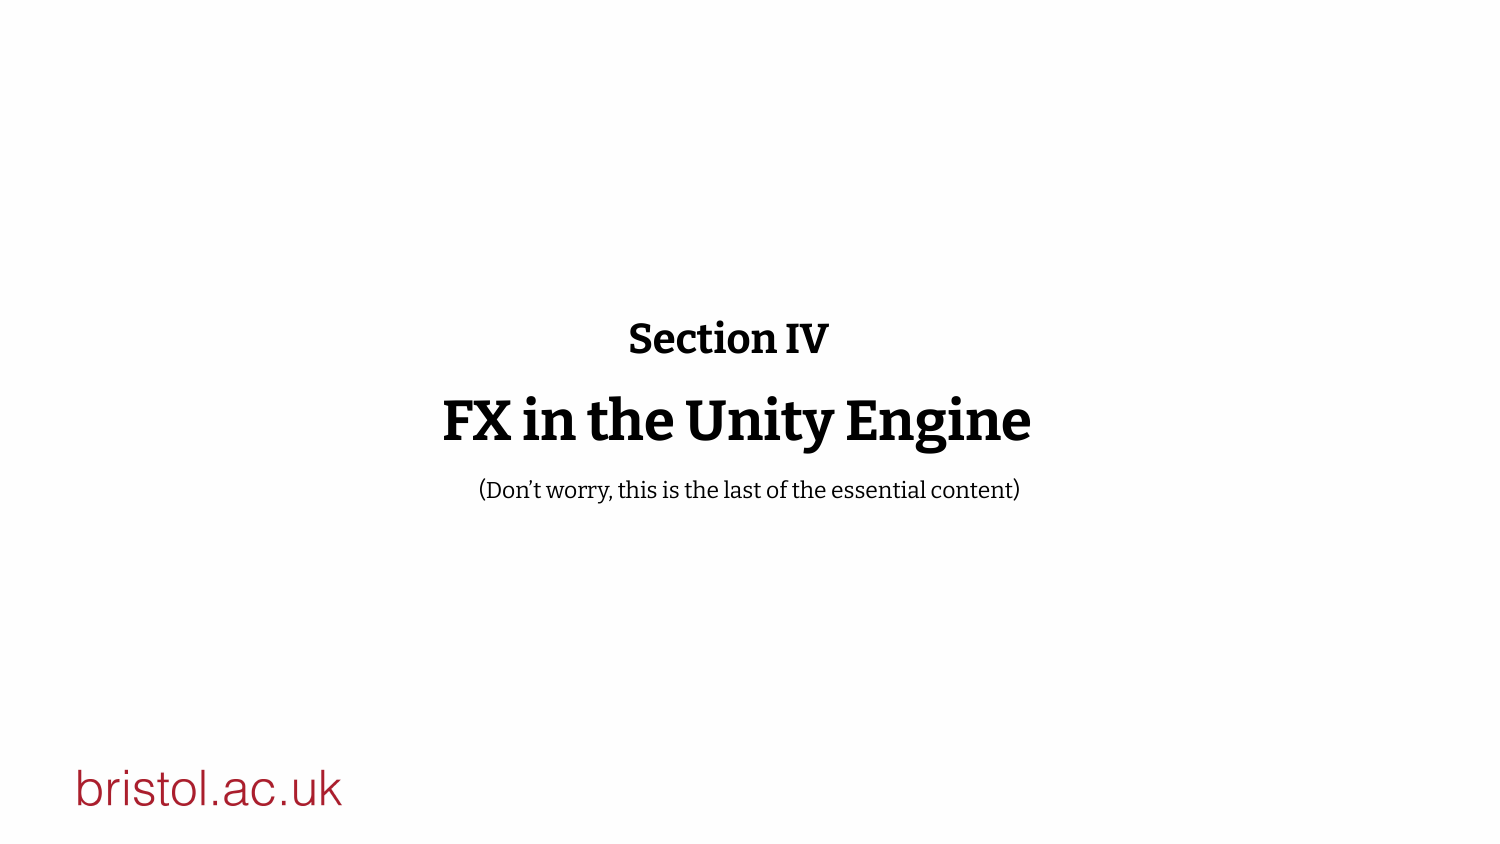

Section IV
# FX in the Unity Engine
(Don’t worry, this is the last of the essential content)